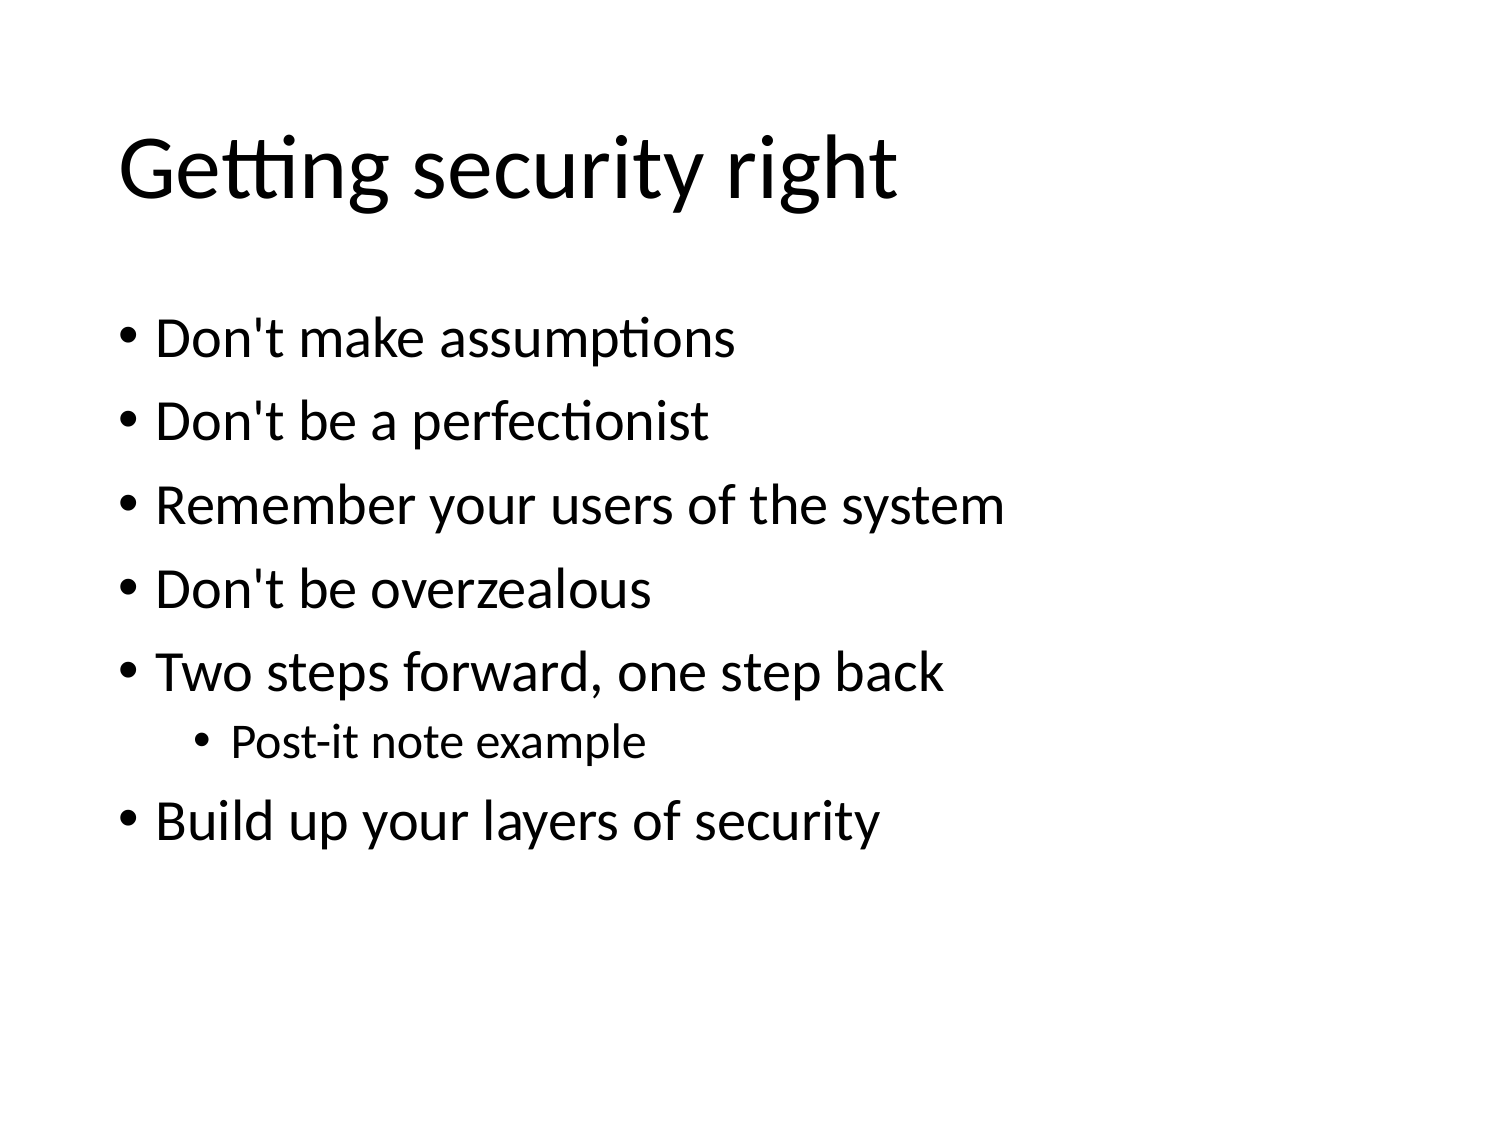

# Getting security right
Don't make assumptions
Don't be a perfectionist
Remember your users of the system
Don't be overzealous
Two steps forward, one step back
Post-it note example
Build up your layers of security